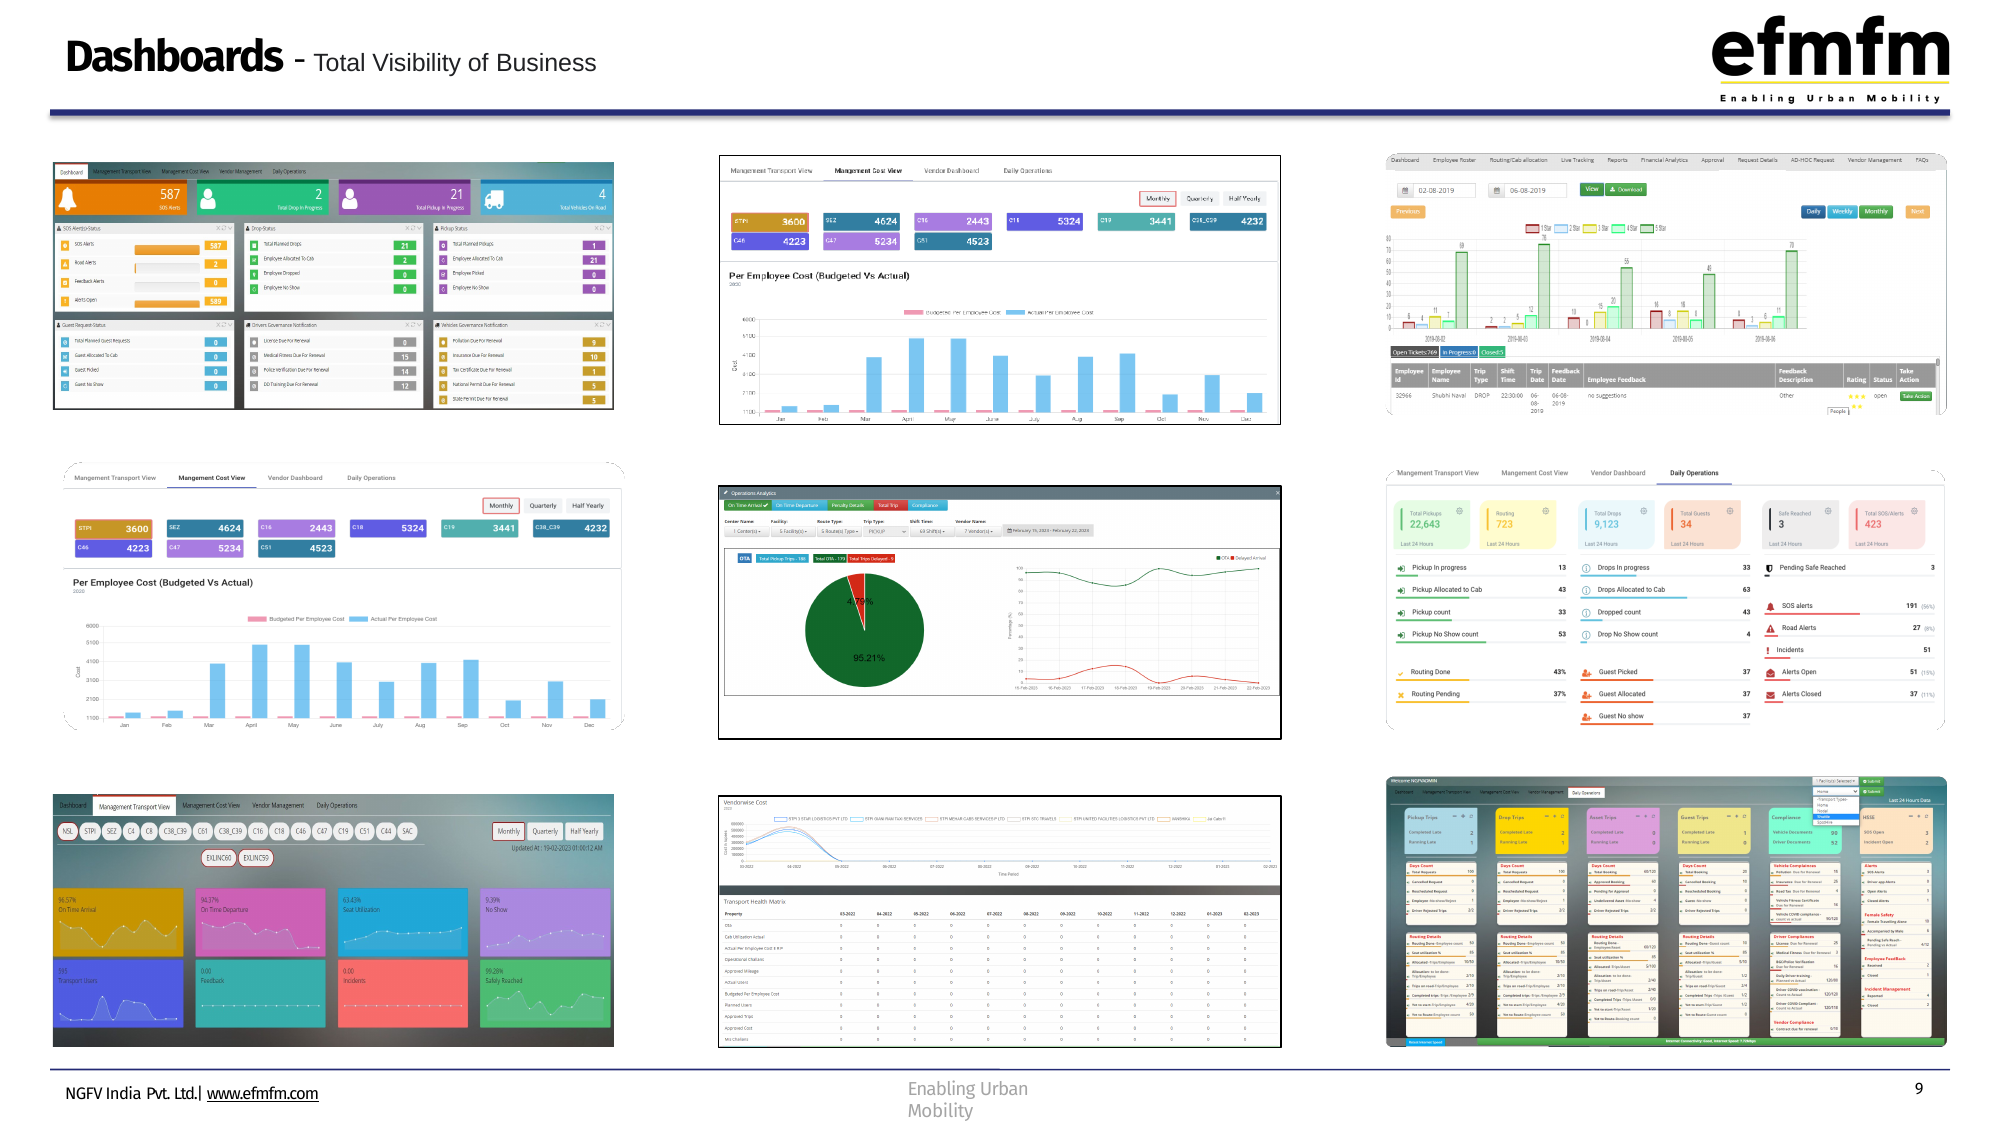

# Dashboards - Total Visibility of Business

Enabling Urban Mobility
9
NGFV India Pvt. Ltd.| www.efmfm.com